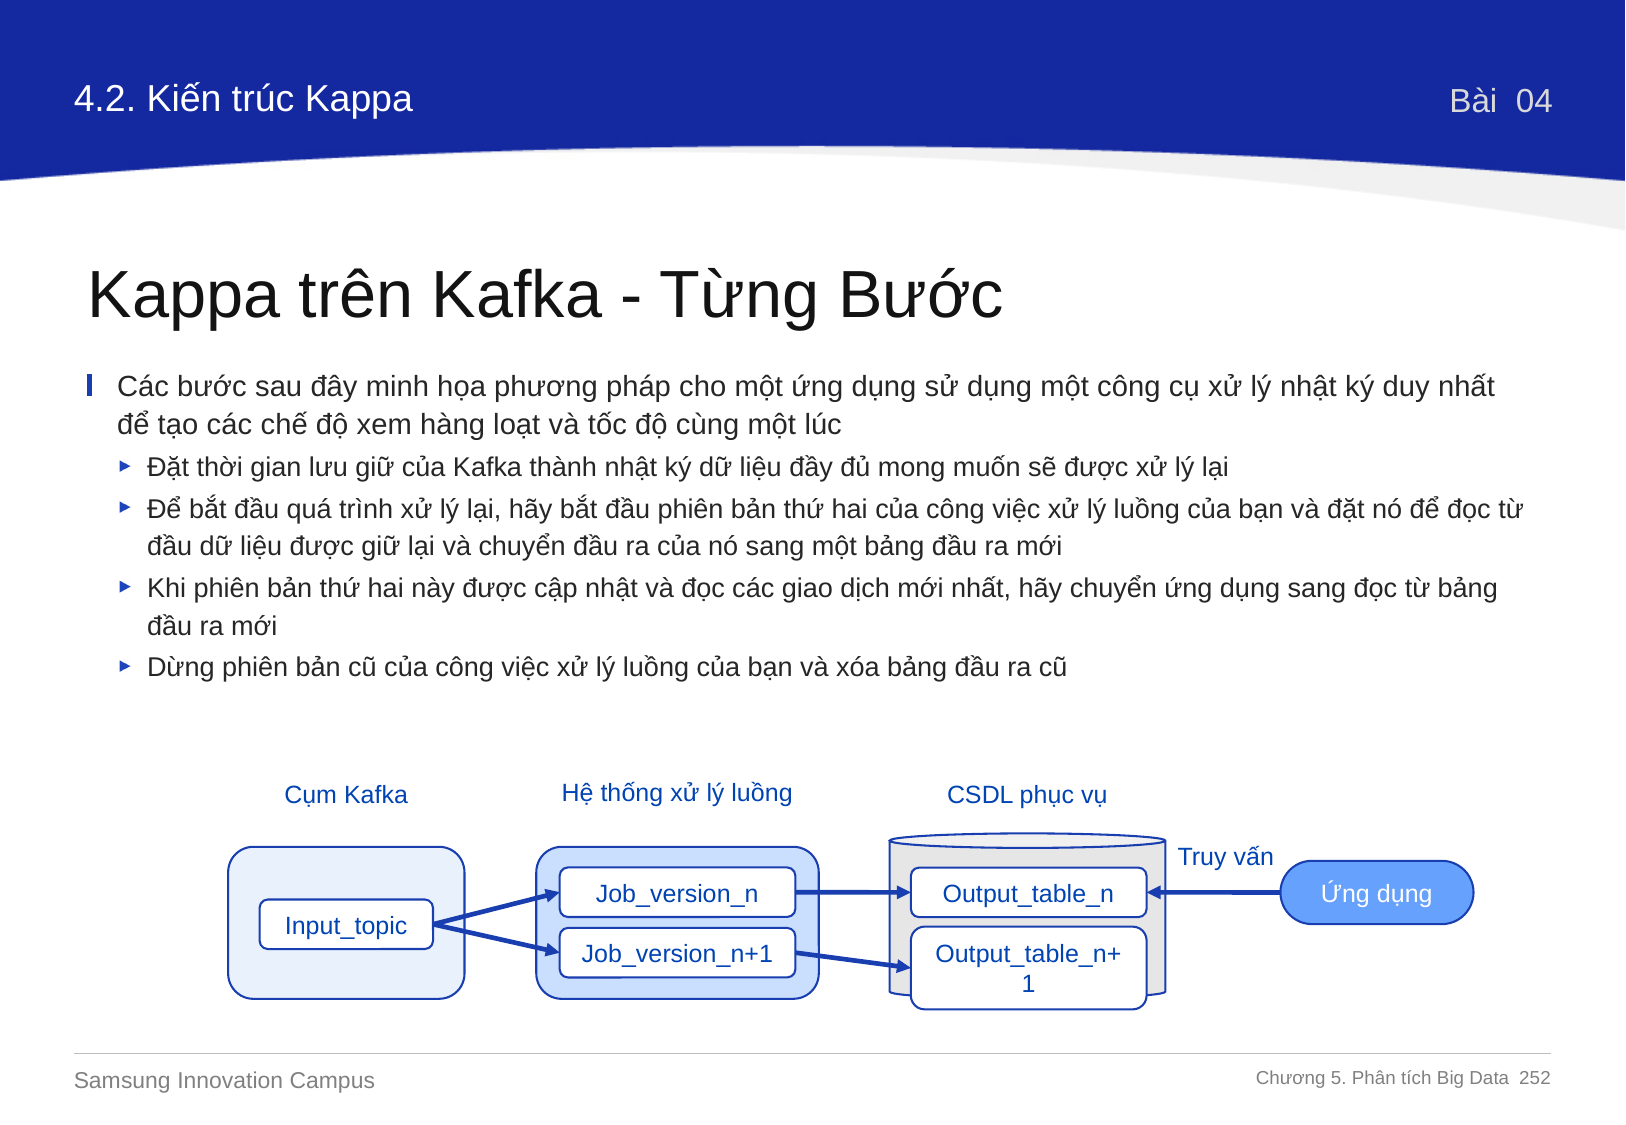

4.2. Kiến trúc Kappa
Bài  04
Kappa trên Kafka - Từng Bước
Các bước sau đây minh họa phương pháp cho một ứng dụng sử dụng một công cụ xử lý nhật ký duy nhất để tạo các chế độ xem hàng loạt và tốc độ cùng một lúc
Đặt thời gian lưu giữ của Kafka thành nhật ký dữ liệu đầy đủ mong muốn sẽ được xử lý lại
Để bắt đầu quá trình xử lý lại, hãy bắt đầu phiên bản thứ hai của công việc xử lý luồng của bạn và đặt nó để đọc từ đầu dữ liệu được giữ lại và chuyển đầu ra của nó sang một bảng đầu ra mới
Khi phiên bản thứ hai này được cập nhật và đọc các giao dịch mới nhất, hãy chuyển ứng dụng sang đọc từ bảng đầu ra mới
Dừng phiên bản cũ của công việc xử lý luồng của bạn và xóa bảng đầu ra cũ
Hệ thống xử lý luồng
Cụm Kafka
CSDL phục vụ

Output_table_n
Output_table_n+1
Truy vấn

Job_version_n
Job_version_n+1
Ứng dụng
Input_topic